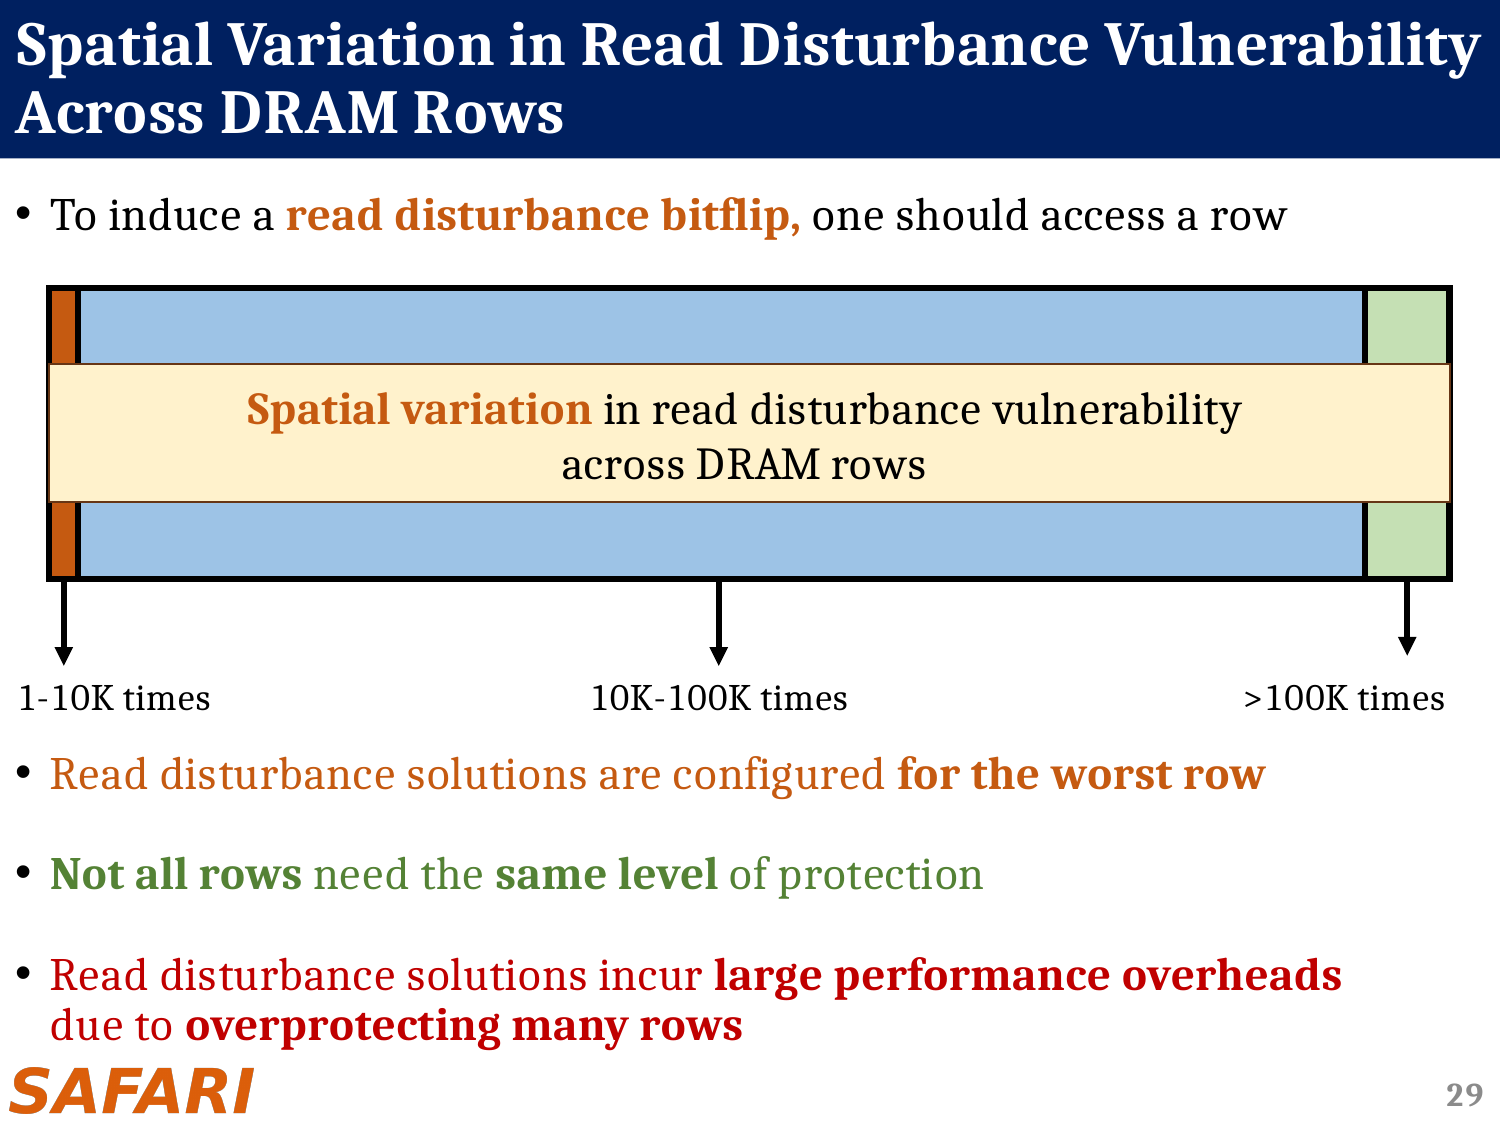

# Spatial Variation in Read Disturbance Vulnerability Across DRAM Rows

To induce a read disturbance bitflip, one should access a row

Read disturbance solutions are configured for the worst row
Not all rows need the same level of protection

Read disturbance solutions incur large performance overheads
due to overprotecting many rows

DRAM Rows

Spatial variation in read disturbance vulnerability
across DRAM rows
1-10K times
10K-100K times
>100K times
29